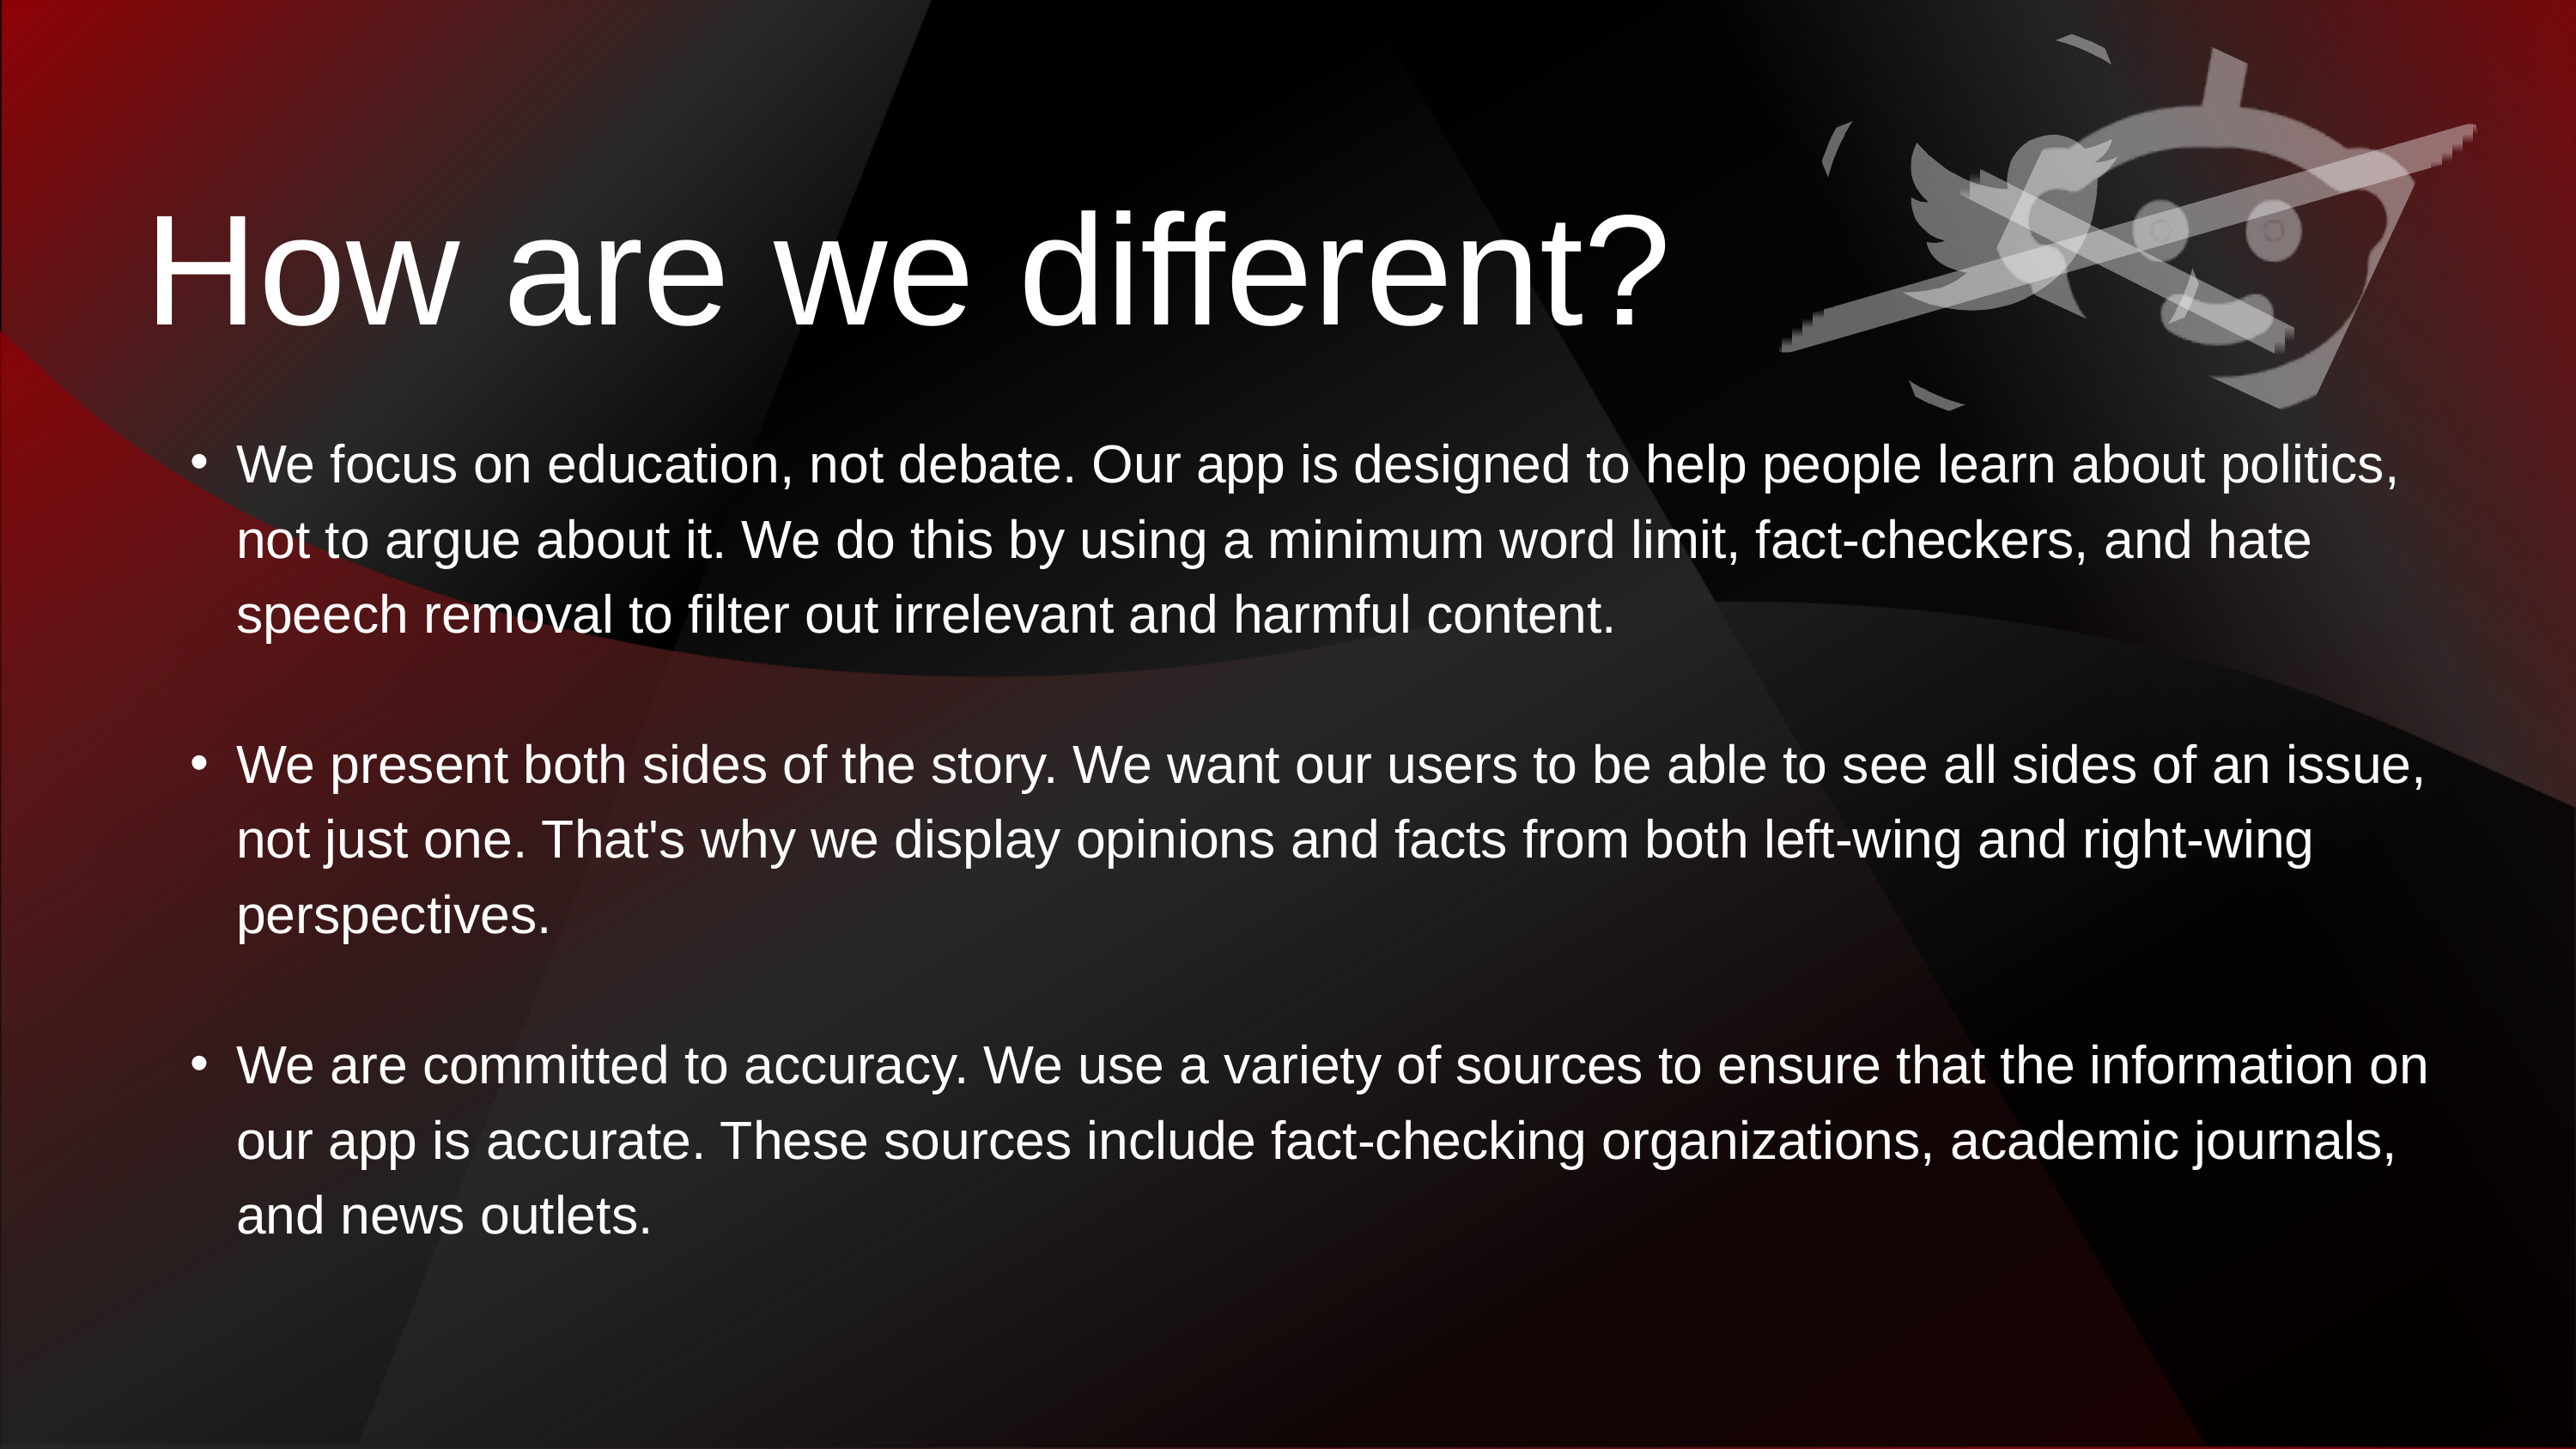

How are we different?
We focus on education, not debate. Our app is designed to help people learn about politics, not to argue about it. We do this by using a minimum word limit, fact-checkers, and hate speech removal to filter out irrelevant and harmful content.

We present both sides of the story. We want our users to be able to see all sides of an issue, not just one. That's why we display opinions and facts from both left-wing and right-wing perspectives.

We are committed to accuracy. We use a variety of sources to ensure that the information on our app is accurate. These sources include fact-checking organizations, academic journals, and news outlets.